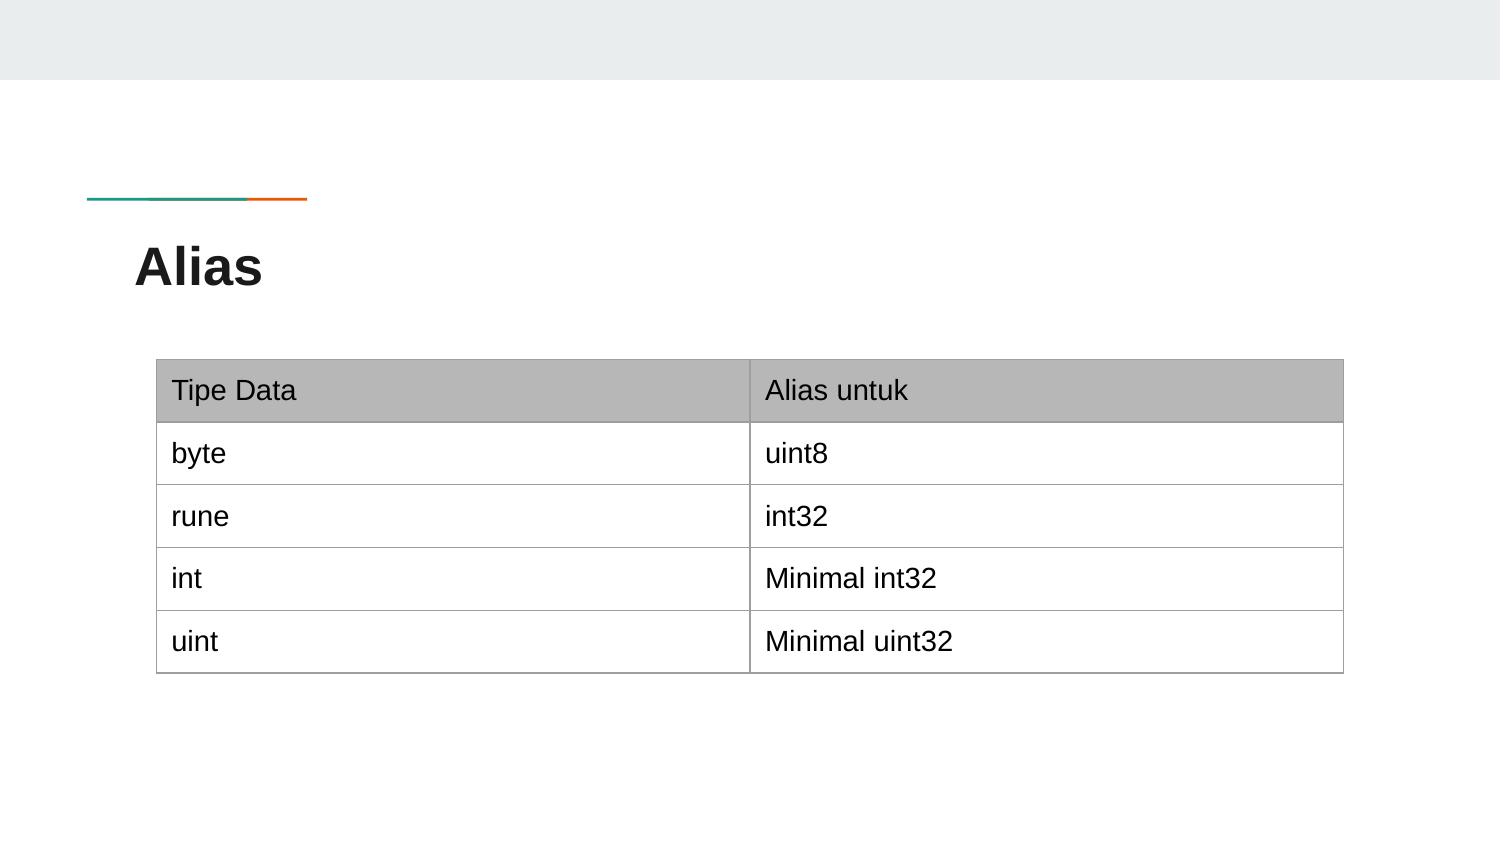

# Alias
| Tipe Data | Alias untuk |
| --- | --- |
| byte | uint8 |
| rune | int32 |
| int | Minimal int32 |
| uint | Minimal uint32 |